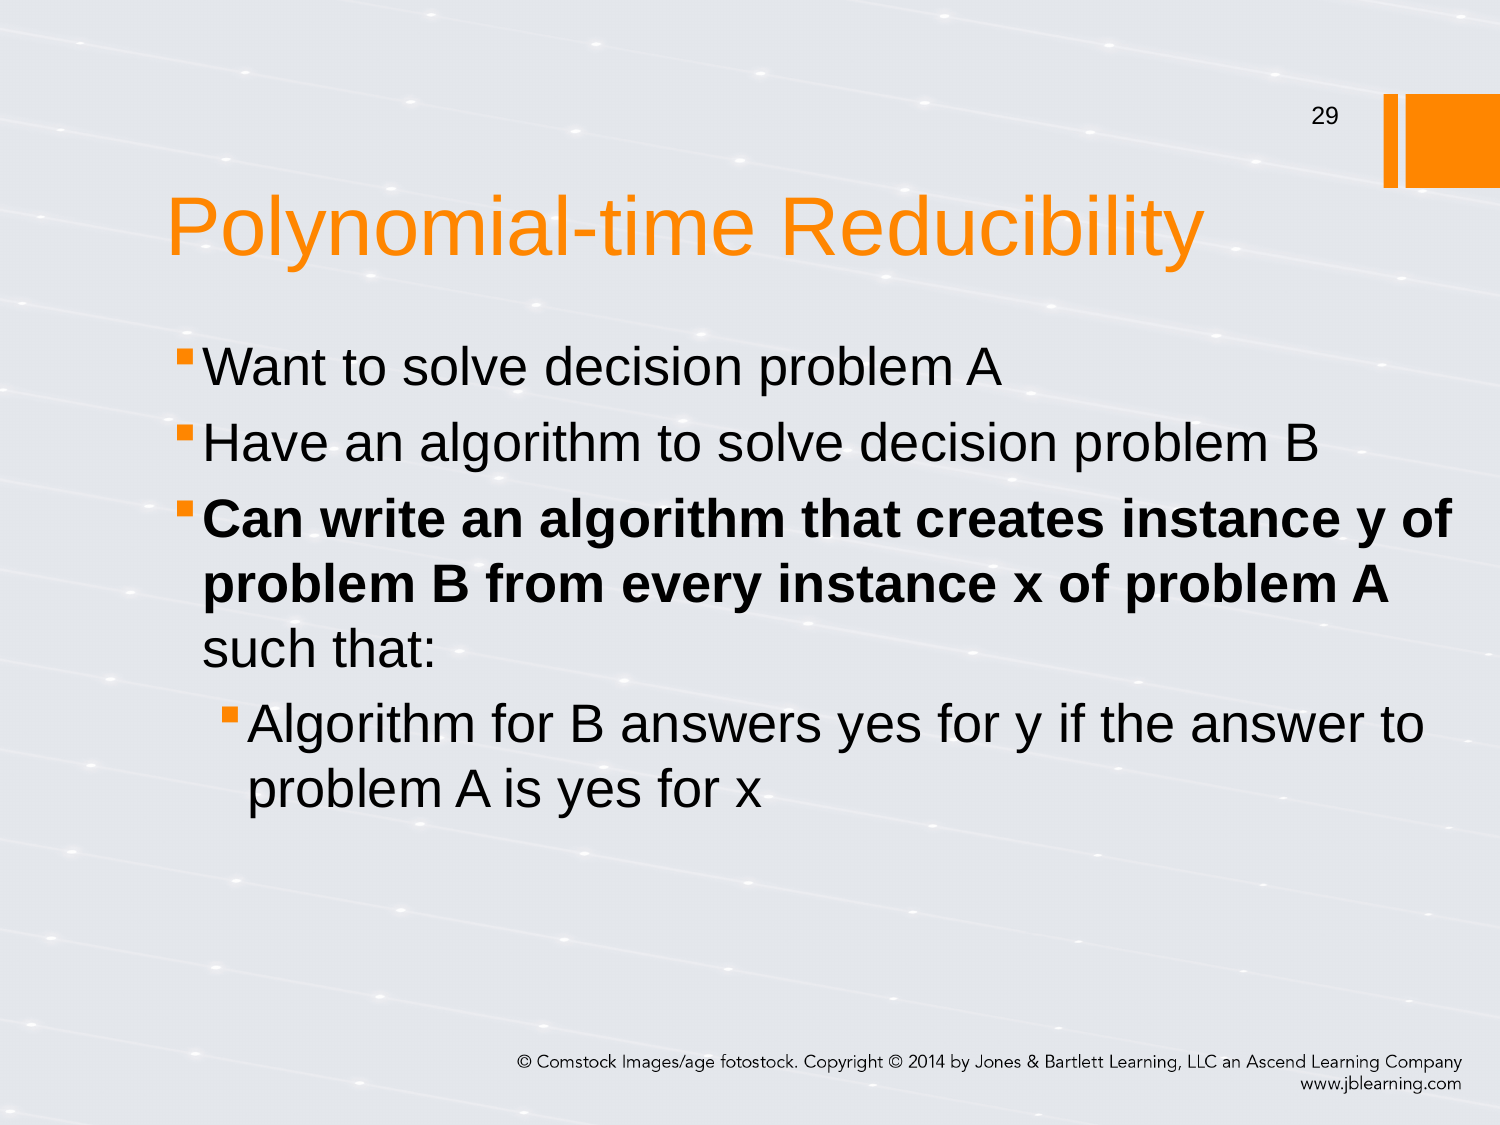

# Polynomial-time Reducibility
29
Want to solve decision problem A
Have an algorithm to solve decision problem B
Can write an algorithm that creates instance y of problem B from every instance x of problem A such that:
Algorithm for B answers yes for y if the answer to problem A is yes for x